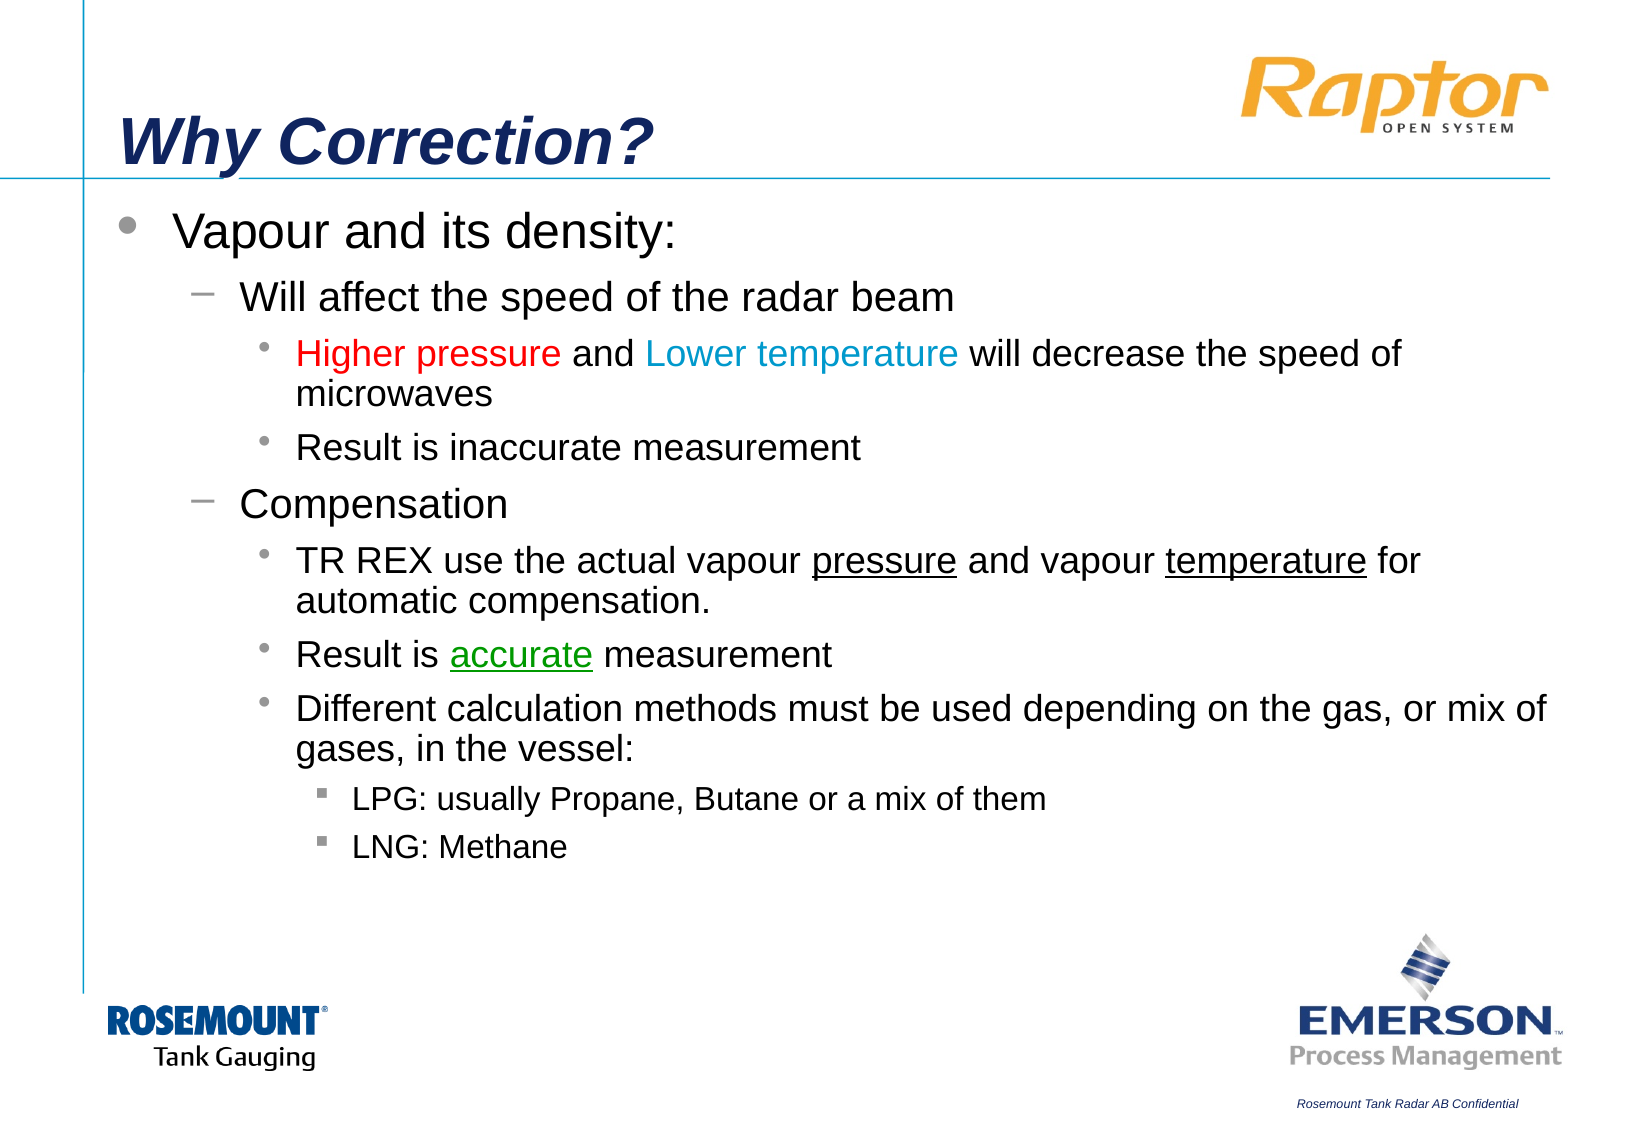

# Why Correction?
Vapour and its density:
Will affect the speed of the radar beam
Higher pressure and Lower temperature will decrease the speed of microwaves
Result is inaccurate measurement
Compensation
TR REX use the actual vapour pressure and vapour temperature for automatic compensation.
Result is accurate measurement
Different calculation methods must be used depending on the gas, or mix of gases, in the vessel:
LPG: usually Propane, Butane or a mix of them
LNG: Methane